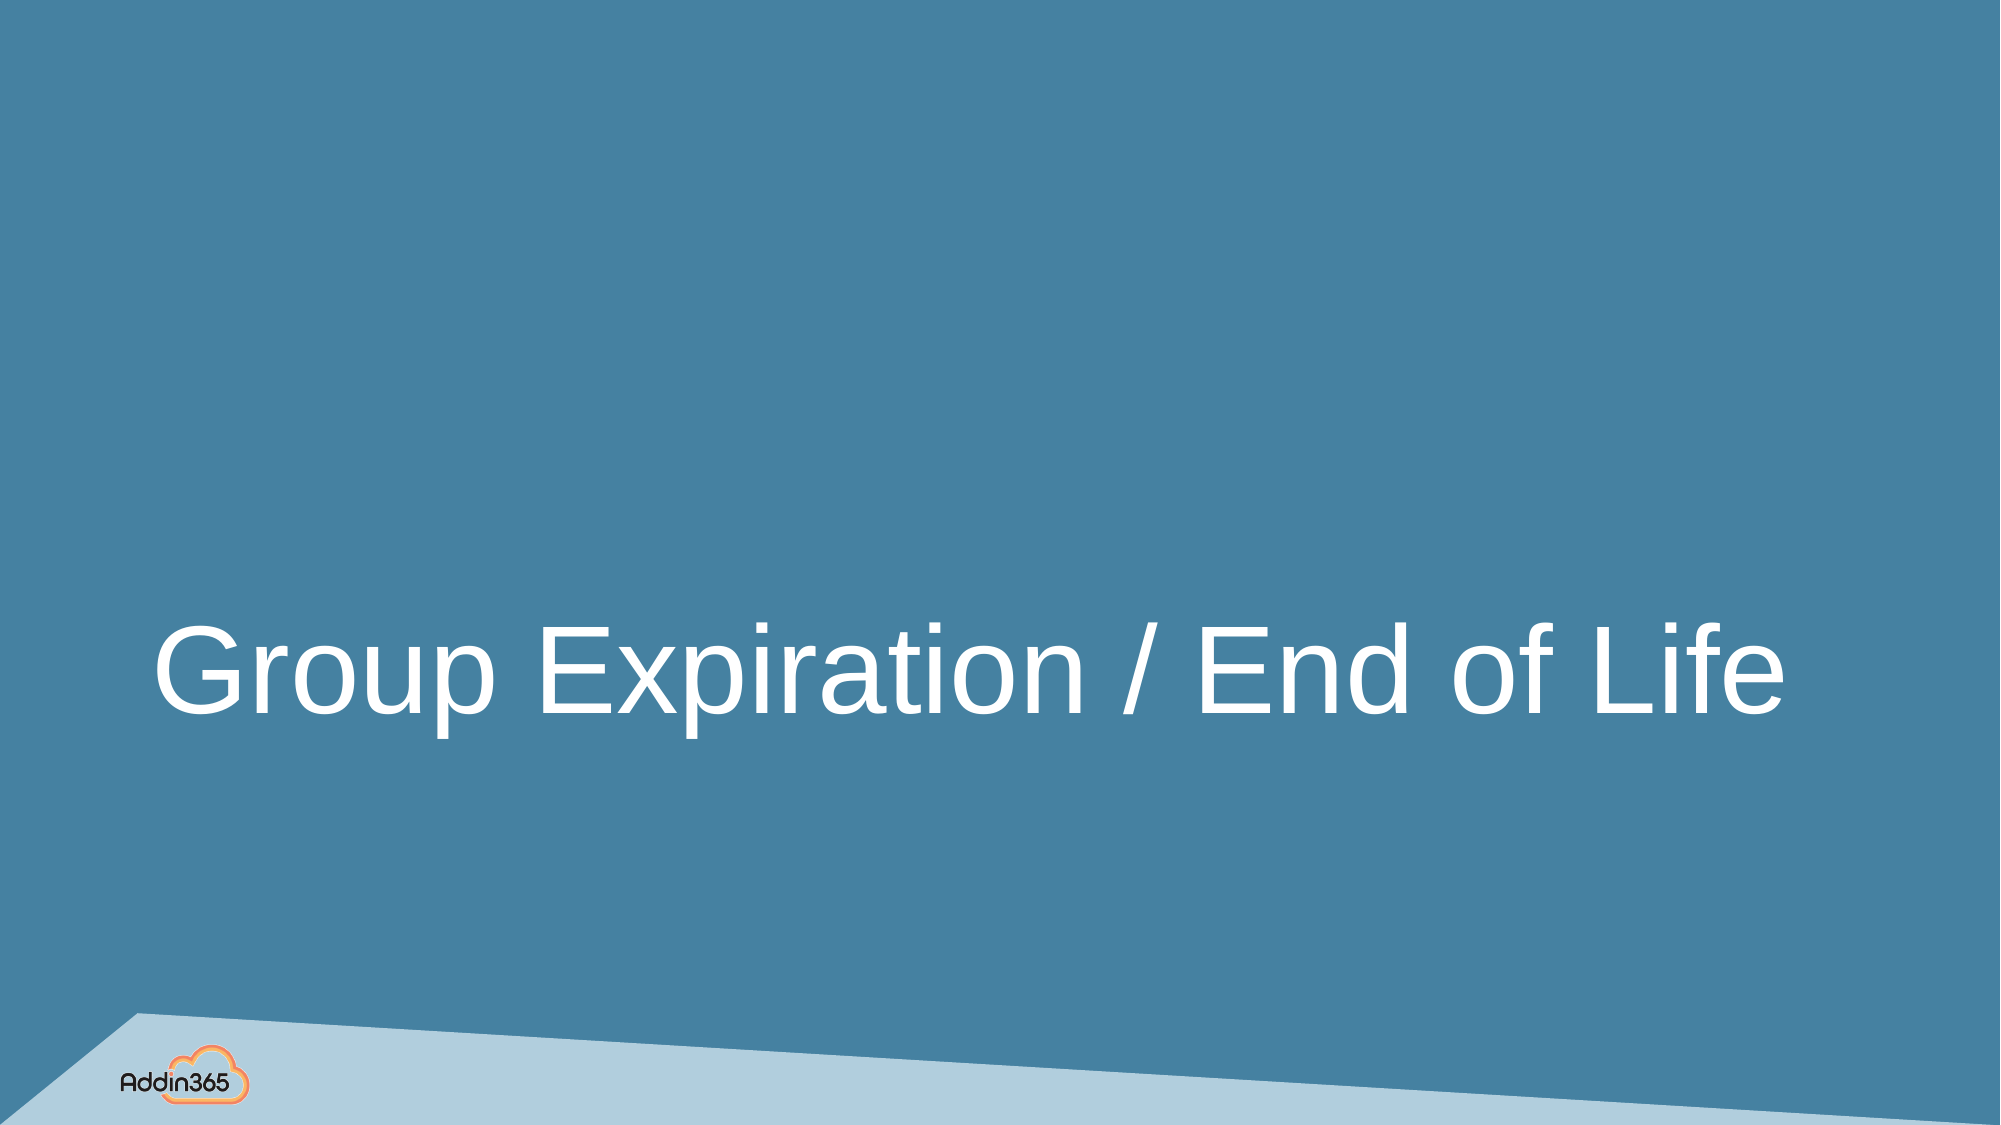

# Group Expiration / End of Life